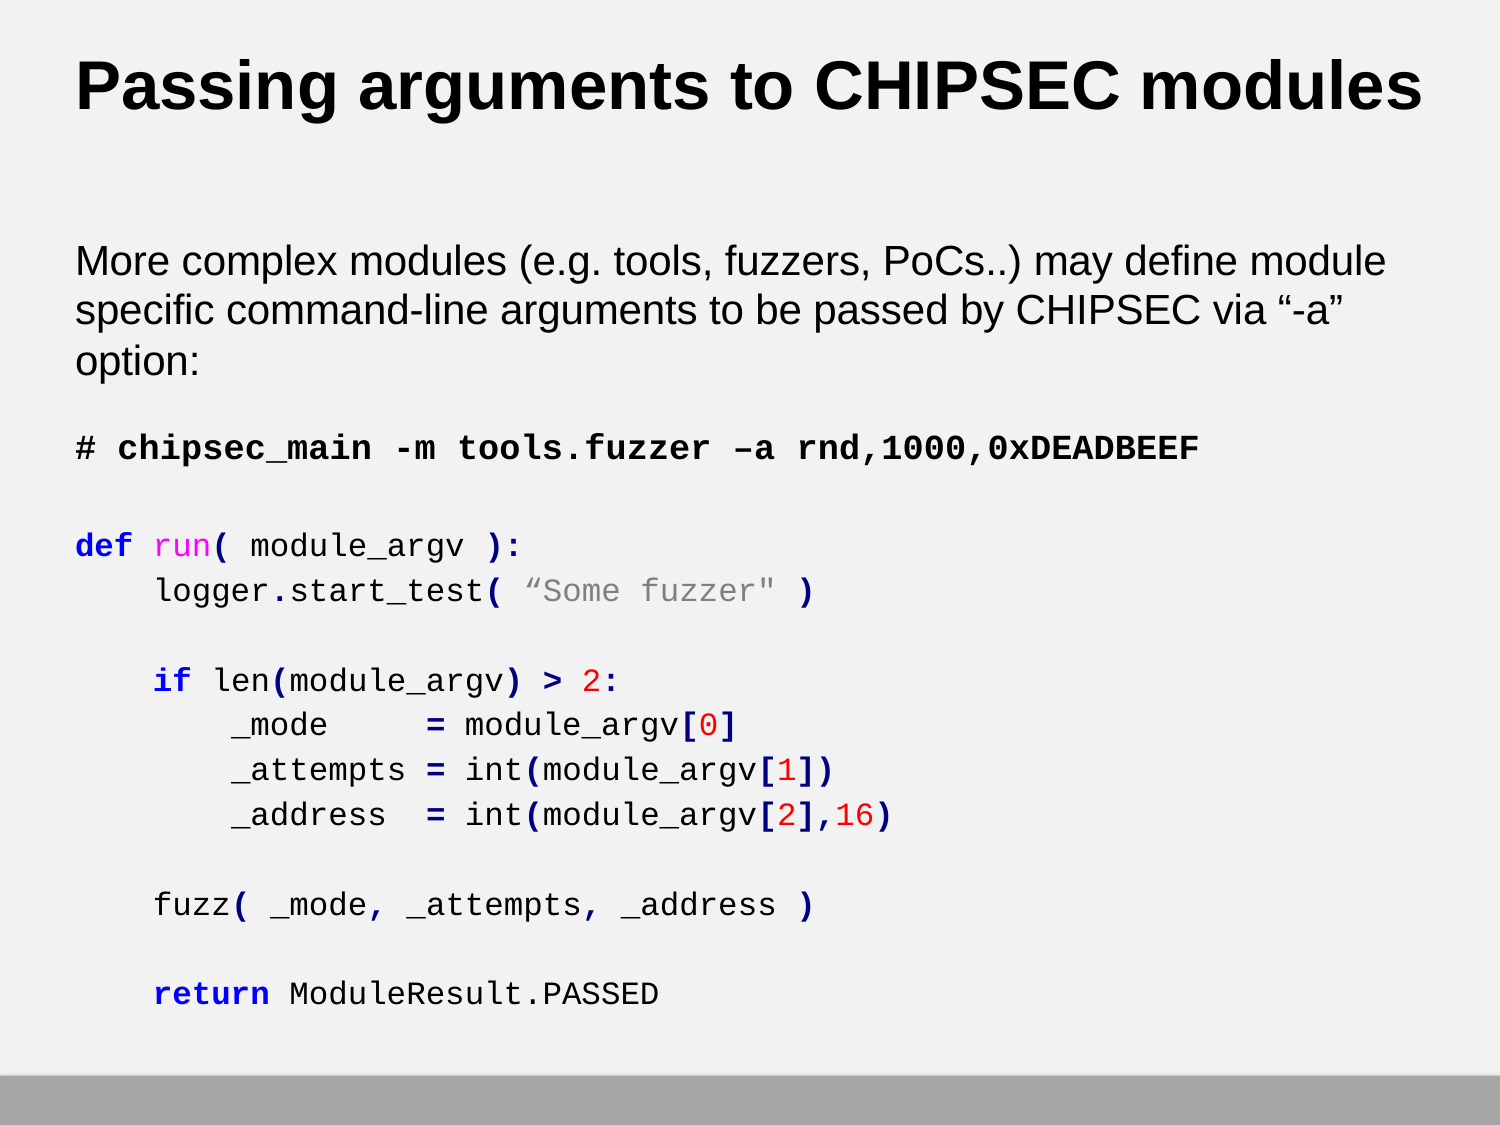

# Passing arguments to CHIPSEC modules
More complex modules (e.g. tools, fuzzers, PoCs..) may define module specific command-line arguments to be passed by CHIPSEC via “-a” option:

# chipsec_main -m tools.fuzzer –a rnd,1000,0xDEADBEEF

def run( module_argv ):
    logger.start_test( “Some fuzzer" )

    if len(module_argv) > 2:
        _mode     = module_argv[0]
        _attempts = int(module_argv[1])
        _address  = int(module_argv[2],16)

    fuzz( _mode, _attempts, _address )

    return ModuleResult.PASSED